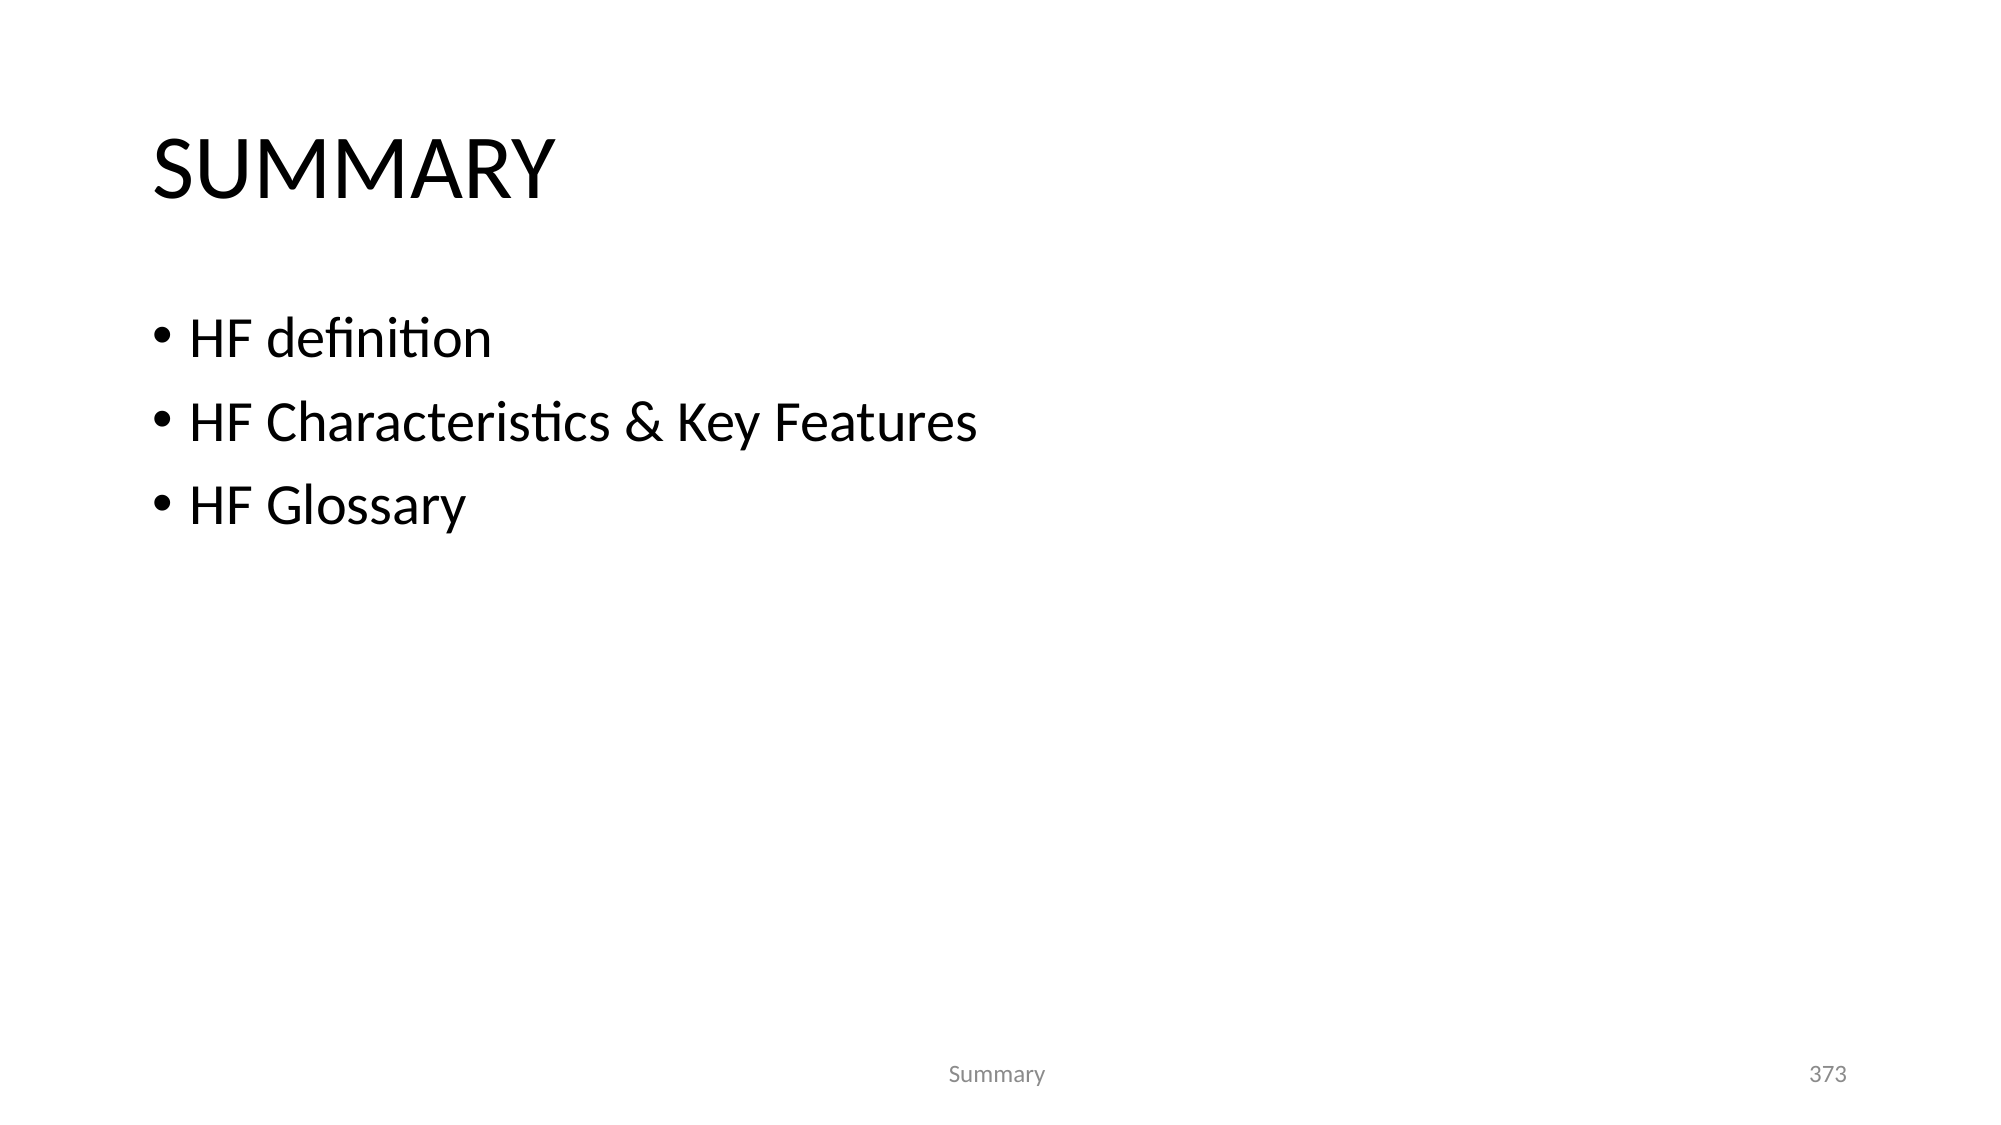

# SUMMARY
HF definition
HF Characteristics & Key Features
HF Glossary
373
Summary